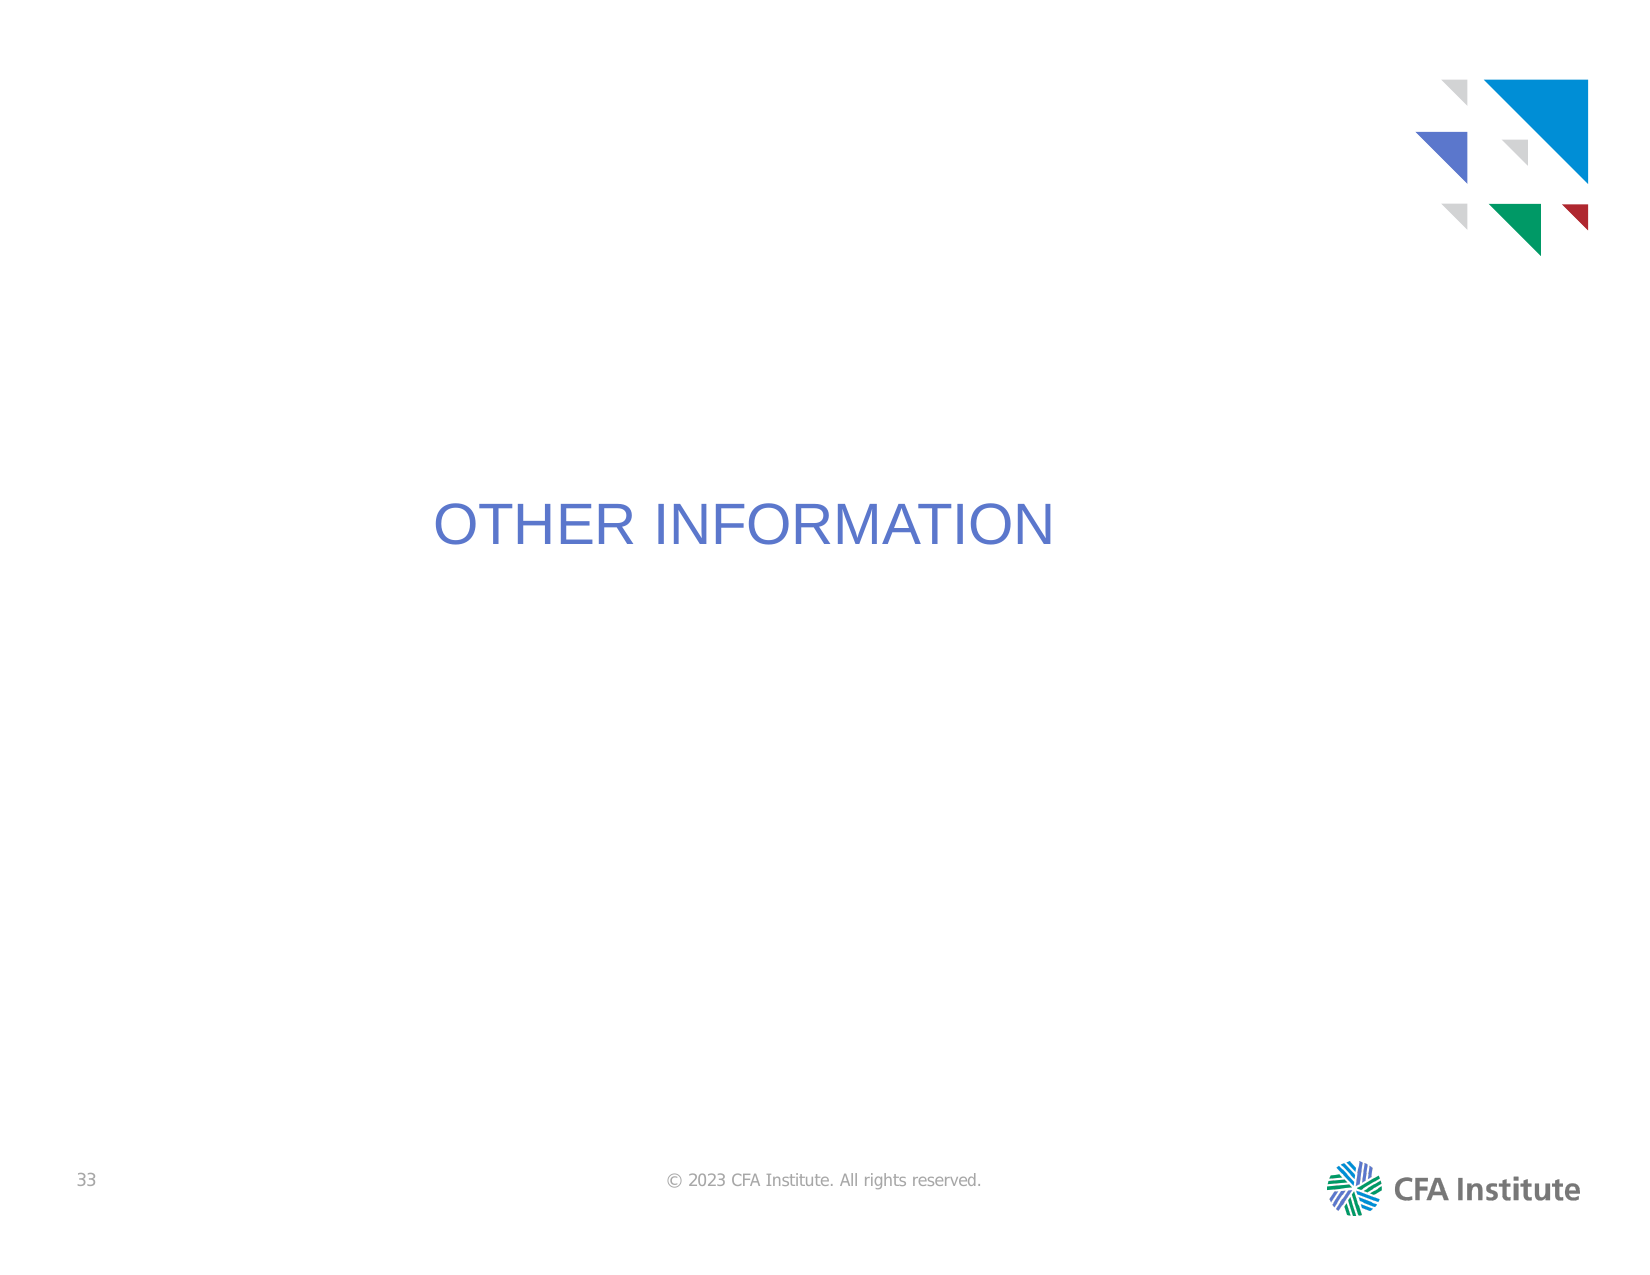

# OTHER INFORMATION
33
© 2023 CFA Institute. All rights reserved.